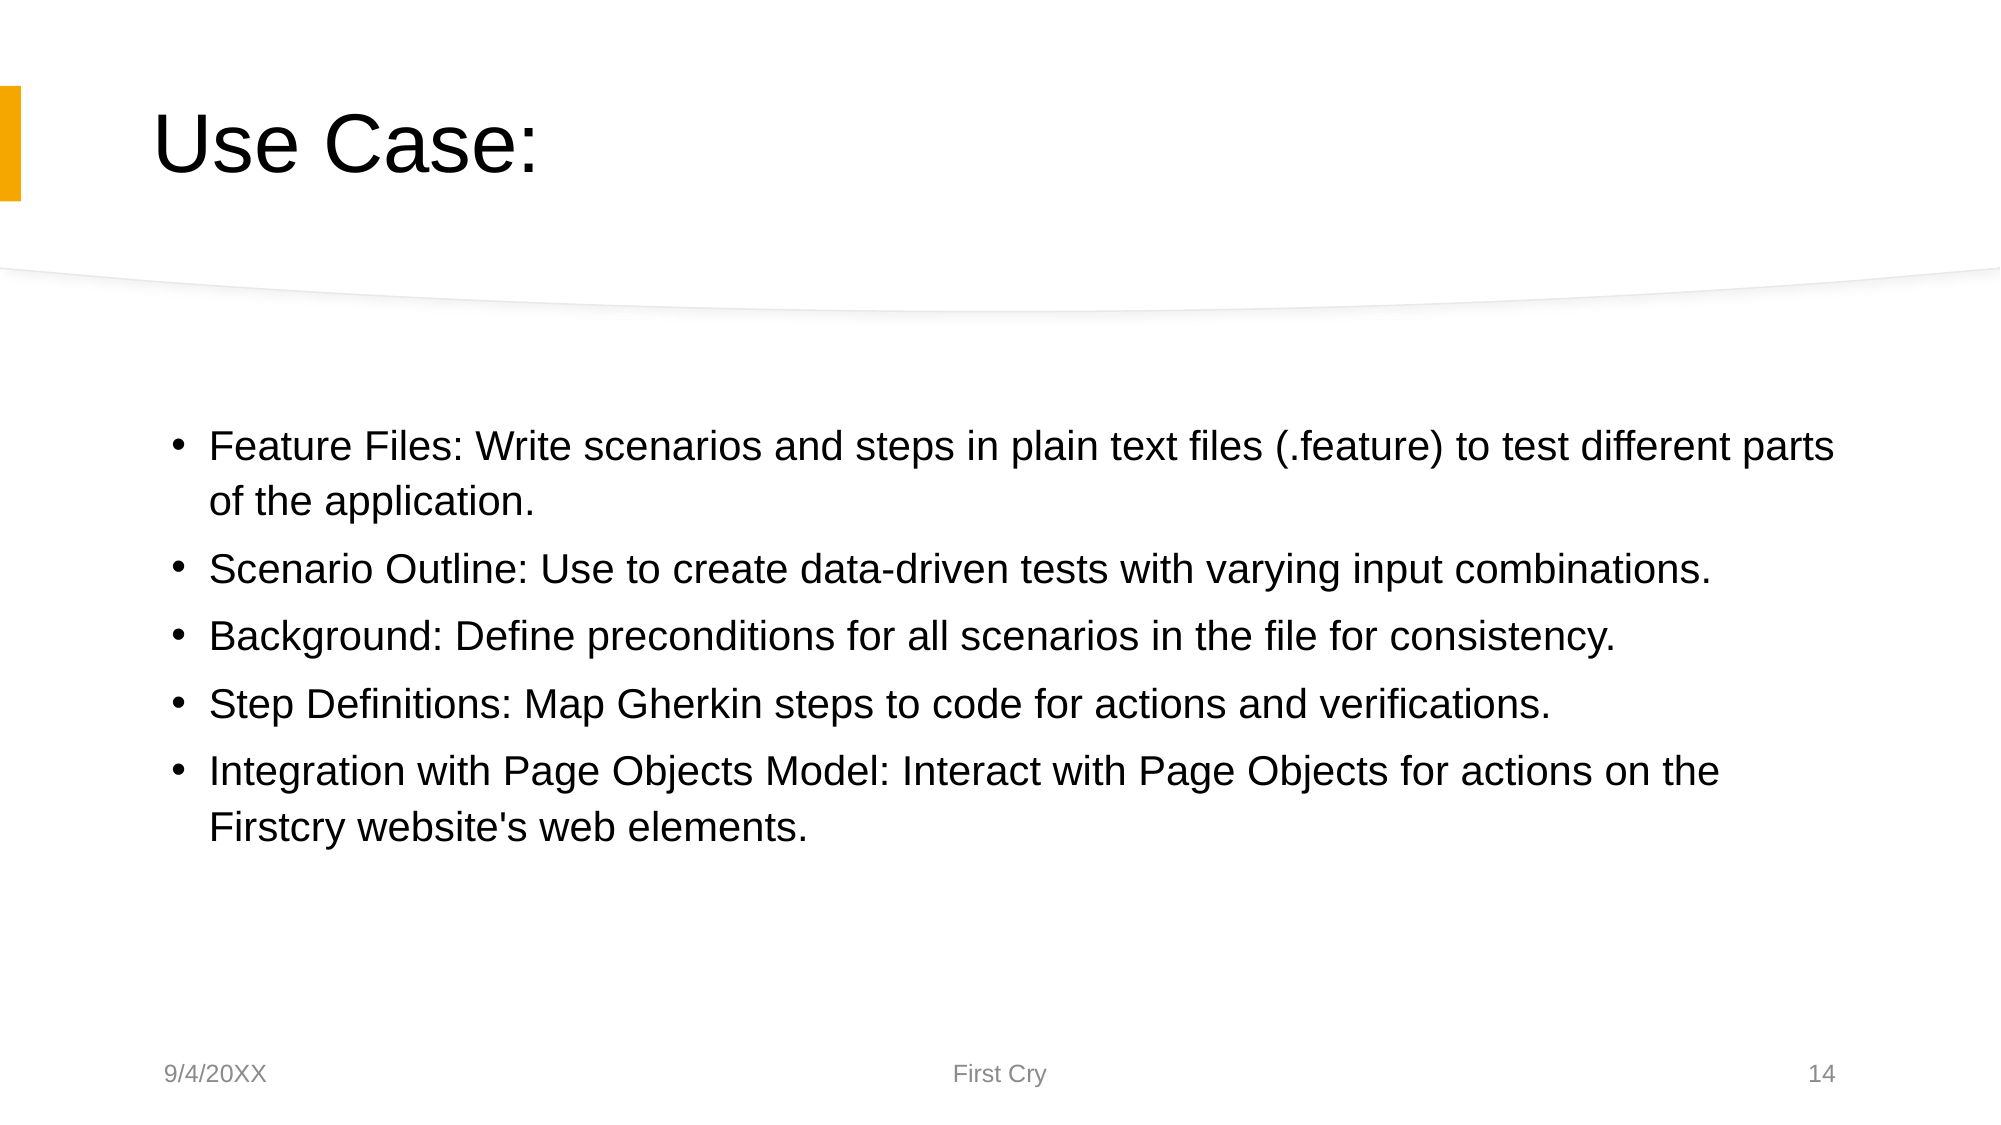

Use Case:

Feature Files: Write scenarios and steps in plain text files (.feature) to test different parts of the application.
Scenario Outline: Use to create data-driven tests with varying input combinations.
Background: Define preconditions for all scenarios in the file for consistency.
Step Definitions: Map Gherkin steps to code for actions and verifications.
Integration with Page Objects Model: Interact with Page Objects for actions on the Firstcry website's web elements.
9/4/20XX
First Cry
14